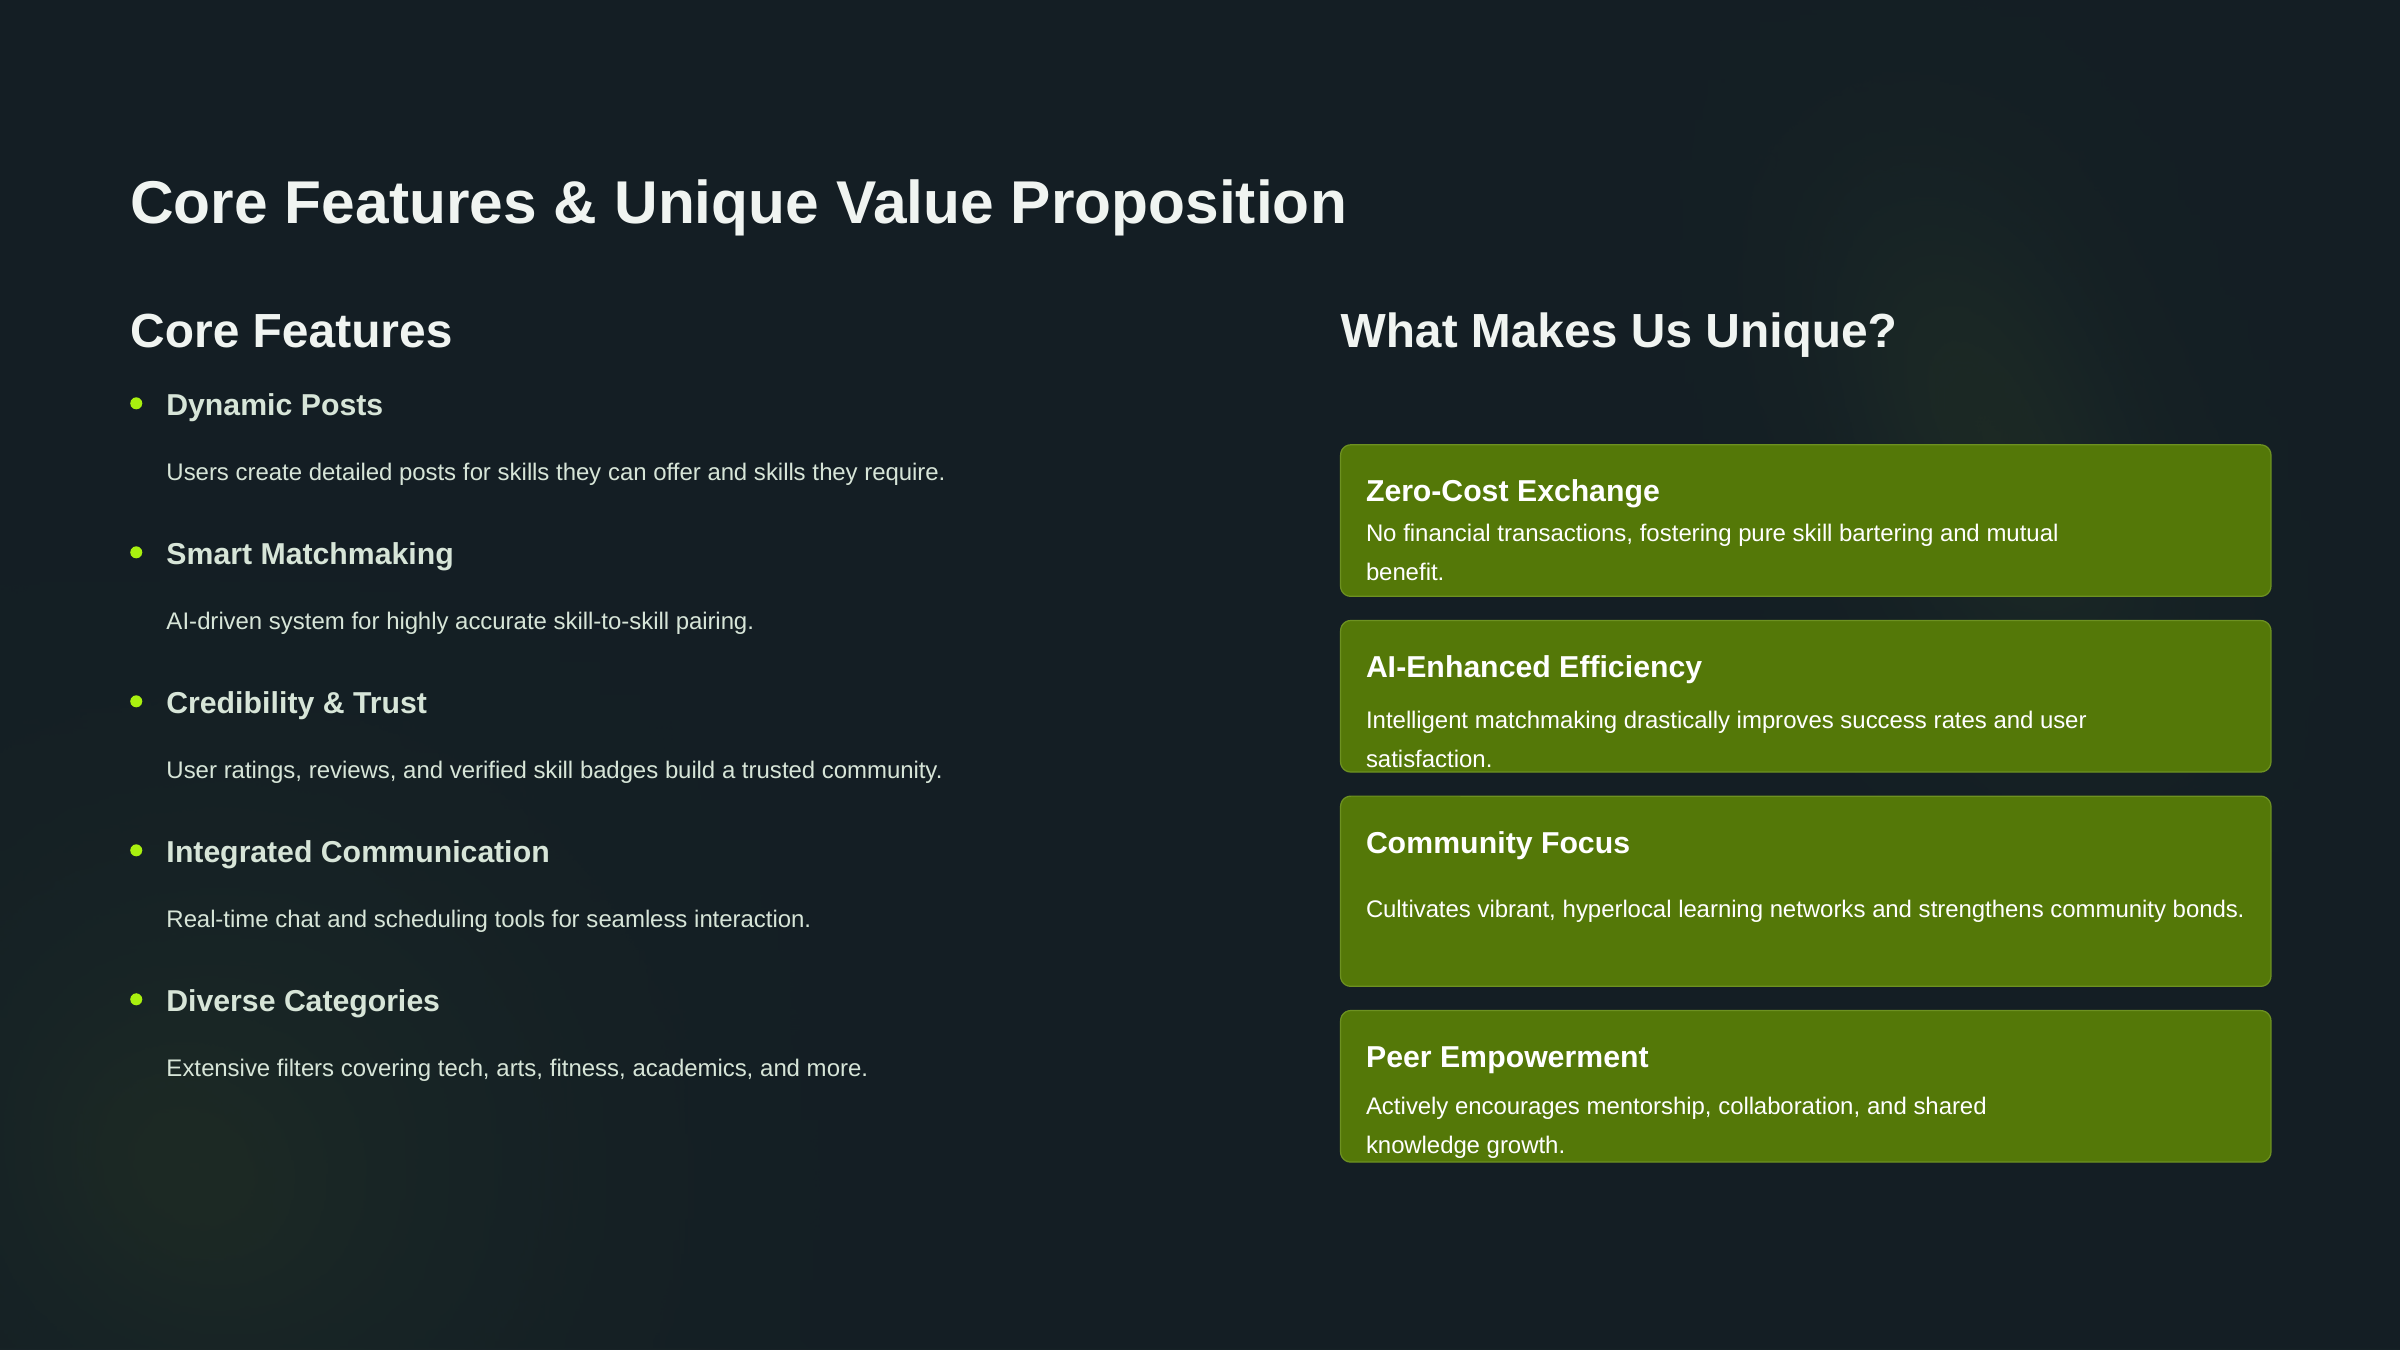

Core Features & Unique Value Proposition
Core Features
What Makes Us Unique?
Dynamic Posts

Users create detailed posts for skills they can offer and skills they require.
Zero-Cost Exchange
No financial transactions, fostering pure skill bartering and mutual
benefit.
Smart Matchmaking

AI-driven system for highly accurate skill-to-skill pairing.

AI-Enhanced Efficiency
Credibility & Trust

Intelligent matchmaking drastically improves success rates and user
satisfaction.
User ratings, reviews, and verified skill badges build a trusted community.

Community Focus
Integrated Communication

Cultivates vibrant, hyperlocal learning networks and strengthens community bonds.
Real-time chat and scheduling tools for seamless interaction.
Diverse Categories

Peer Empowerment
Extensive filters covering tech, arts, fitness, academics, and more.
Actively encourages mentorship, collaboration, and shared
knowledge growth.